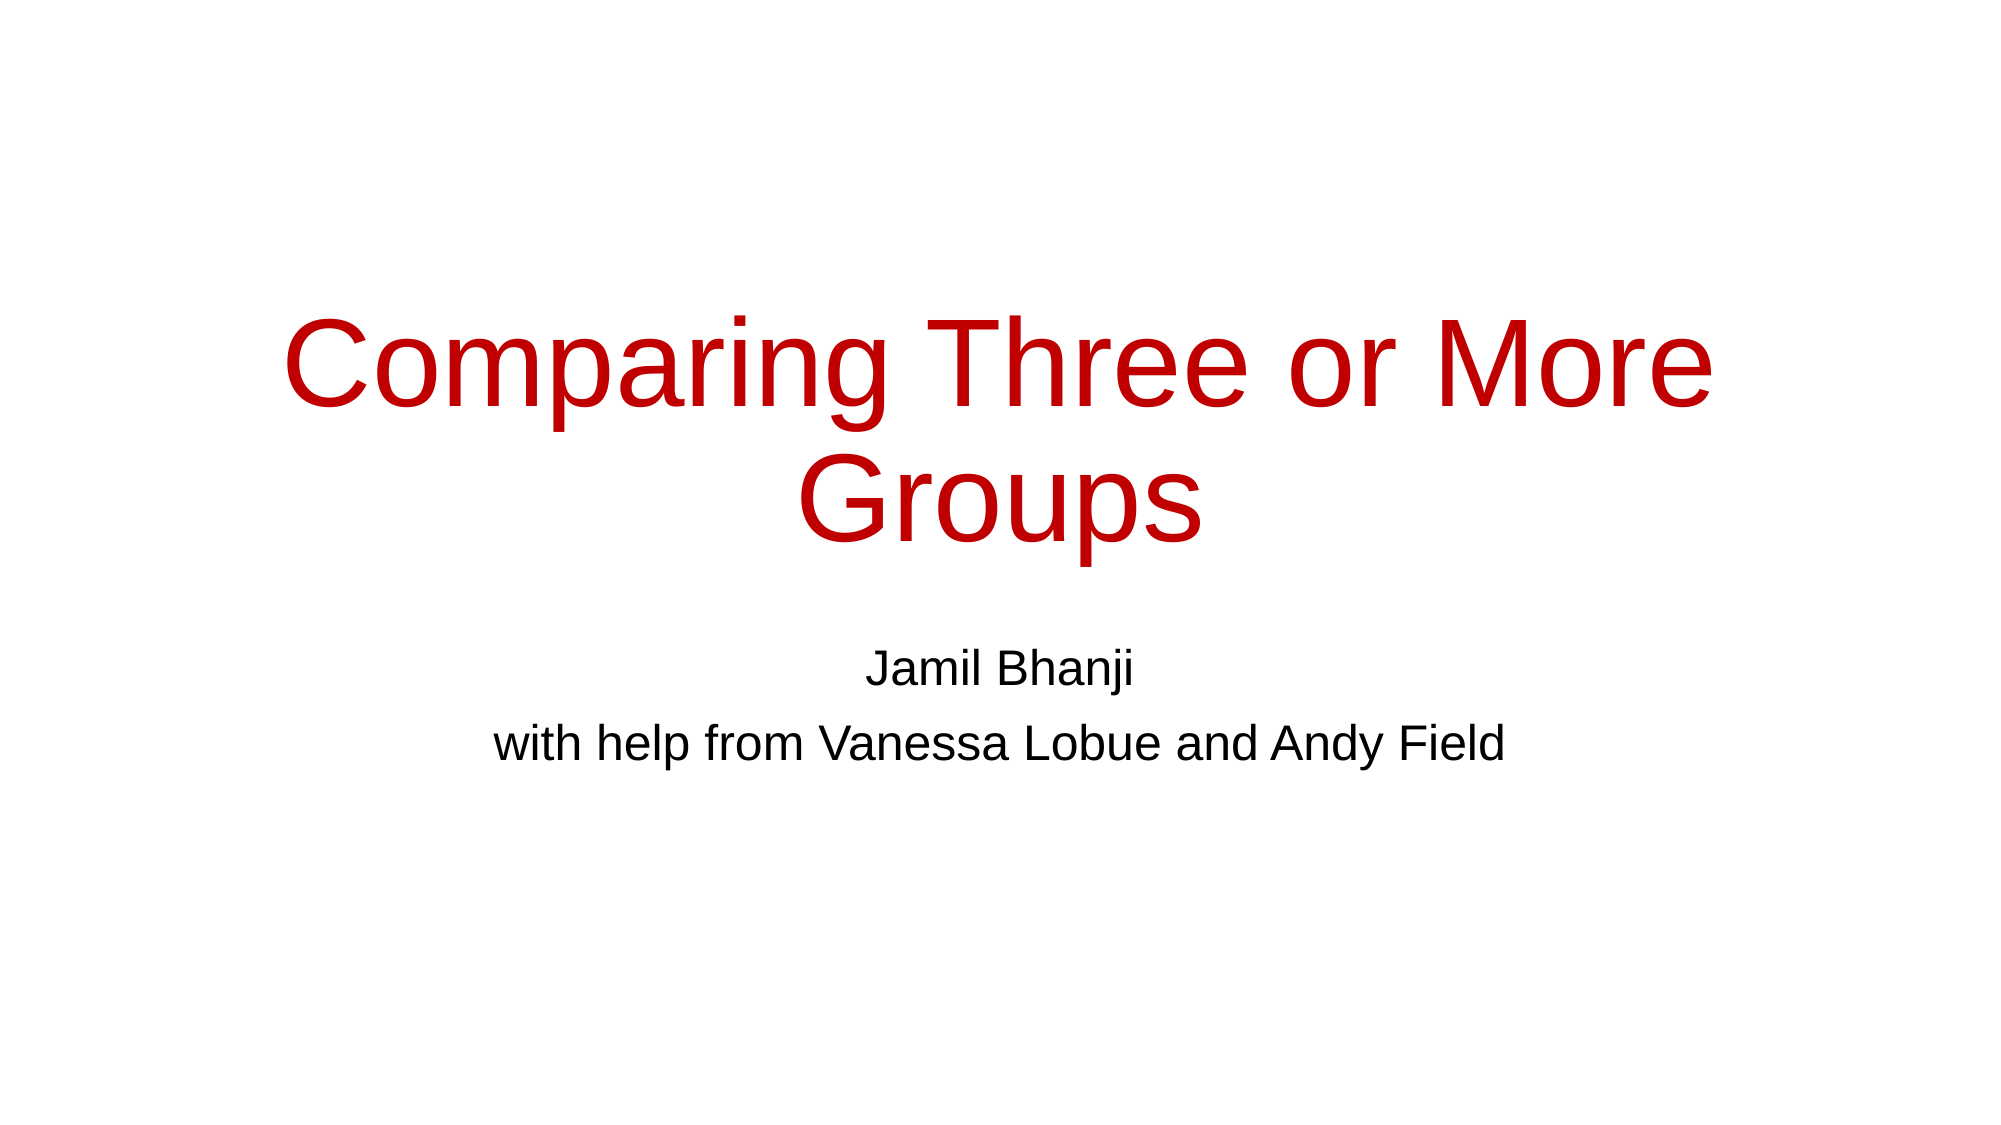

# Comparing Three or More Groups
Jamil Bhanji
with help from Vanessa Lobue and Andy Field